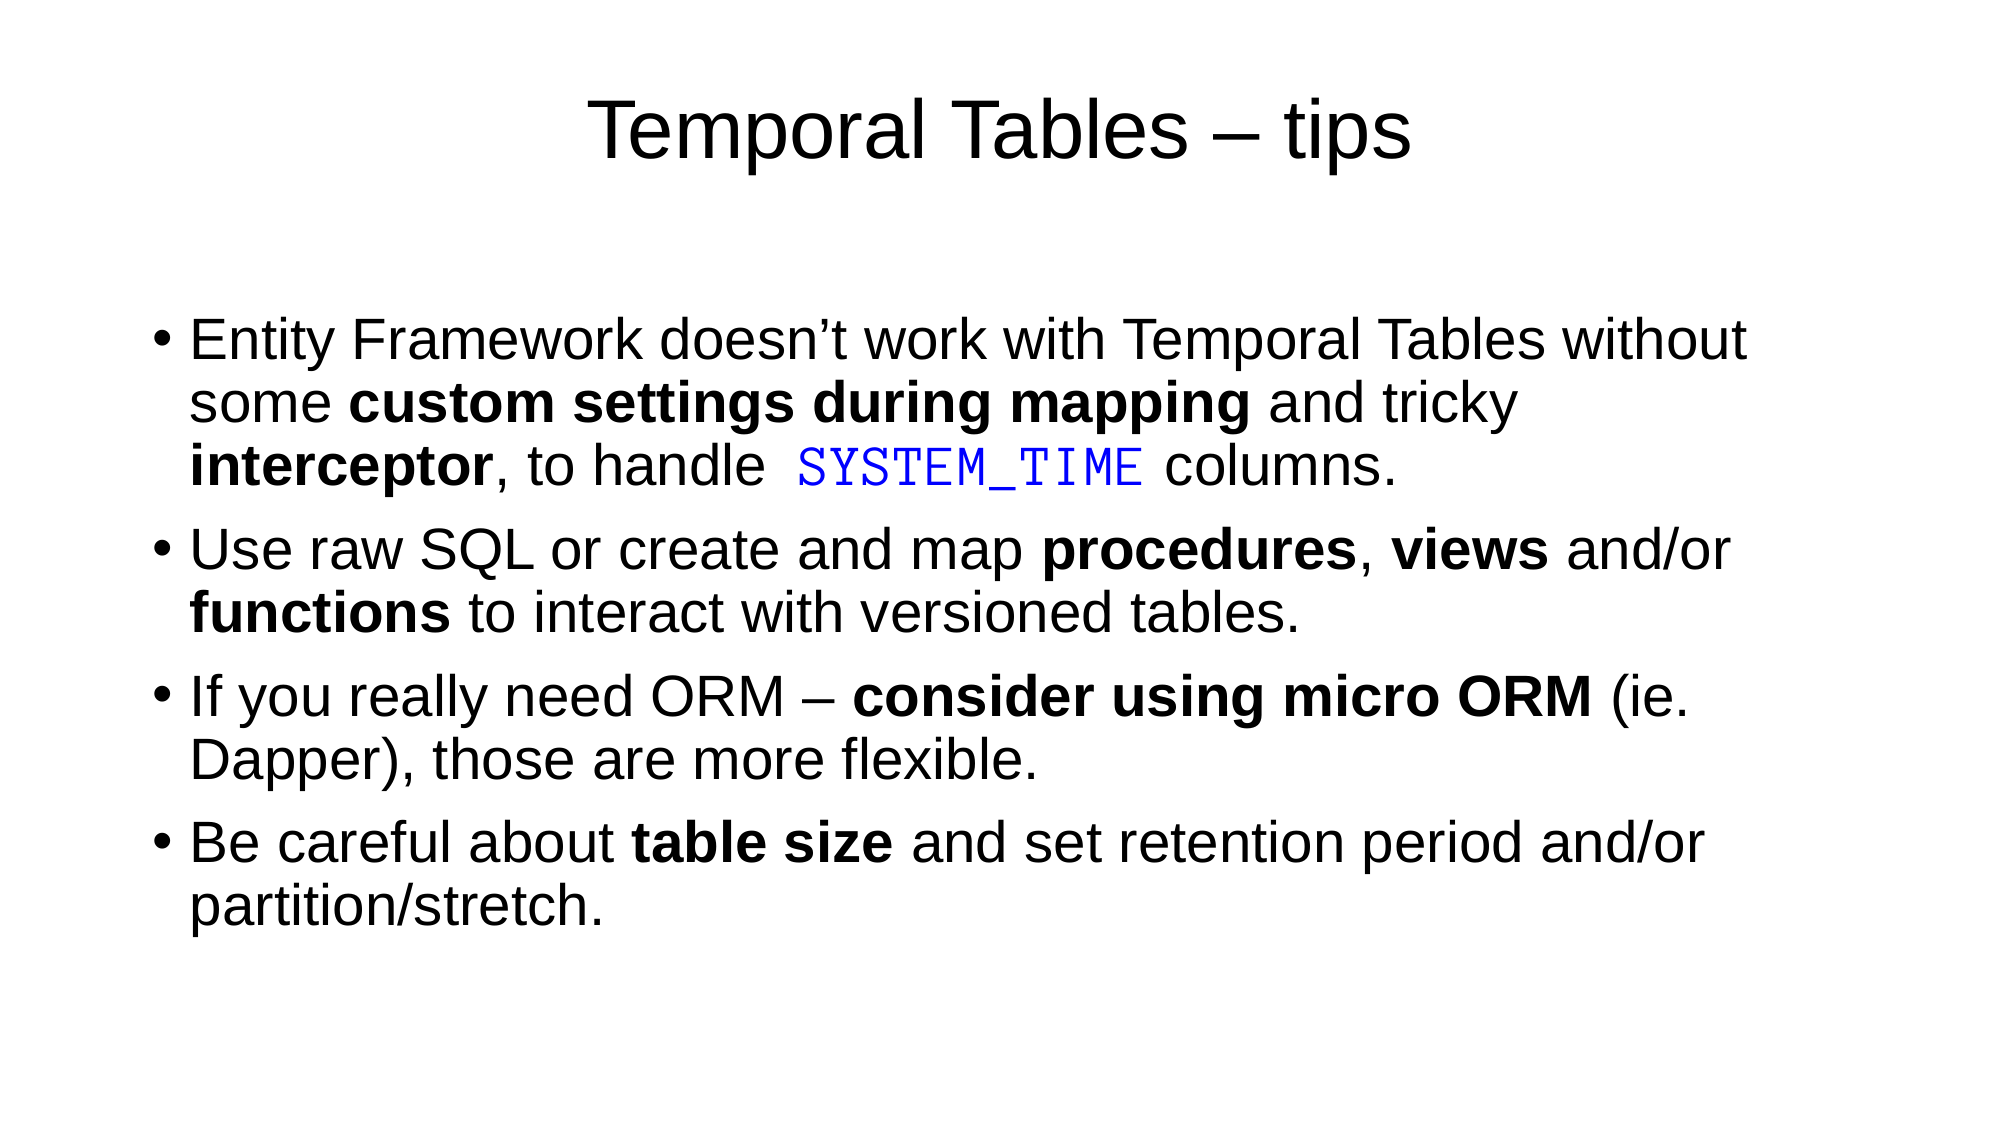

# Temporal Tables – tips
Entity Framework doesn’t work with Temporal Tables without some custom settings during mapping and tricky interceptor, to handle SYSTEM_TIME columns.
Use raw SQL or create and map procedures, views and/or functions to interact with versioned tables.
If you really need ORM – consider using micro ORM (ie. Dapper), those are more flexible.
Be careful about table size and set retention period and/or partition/stretch.